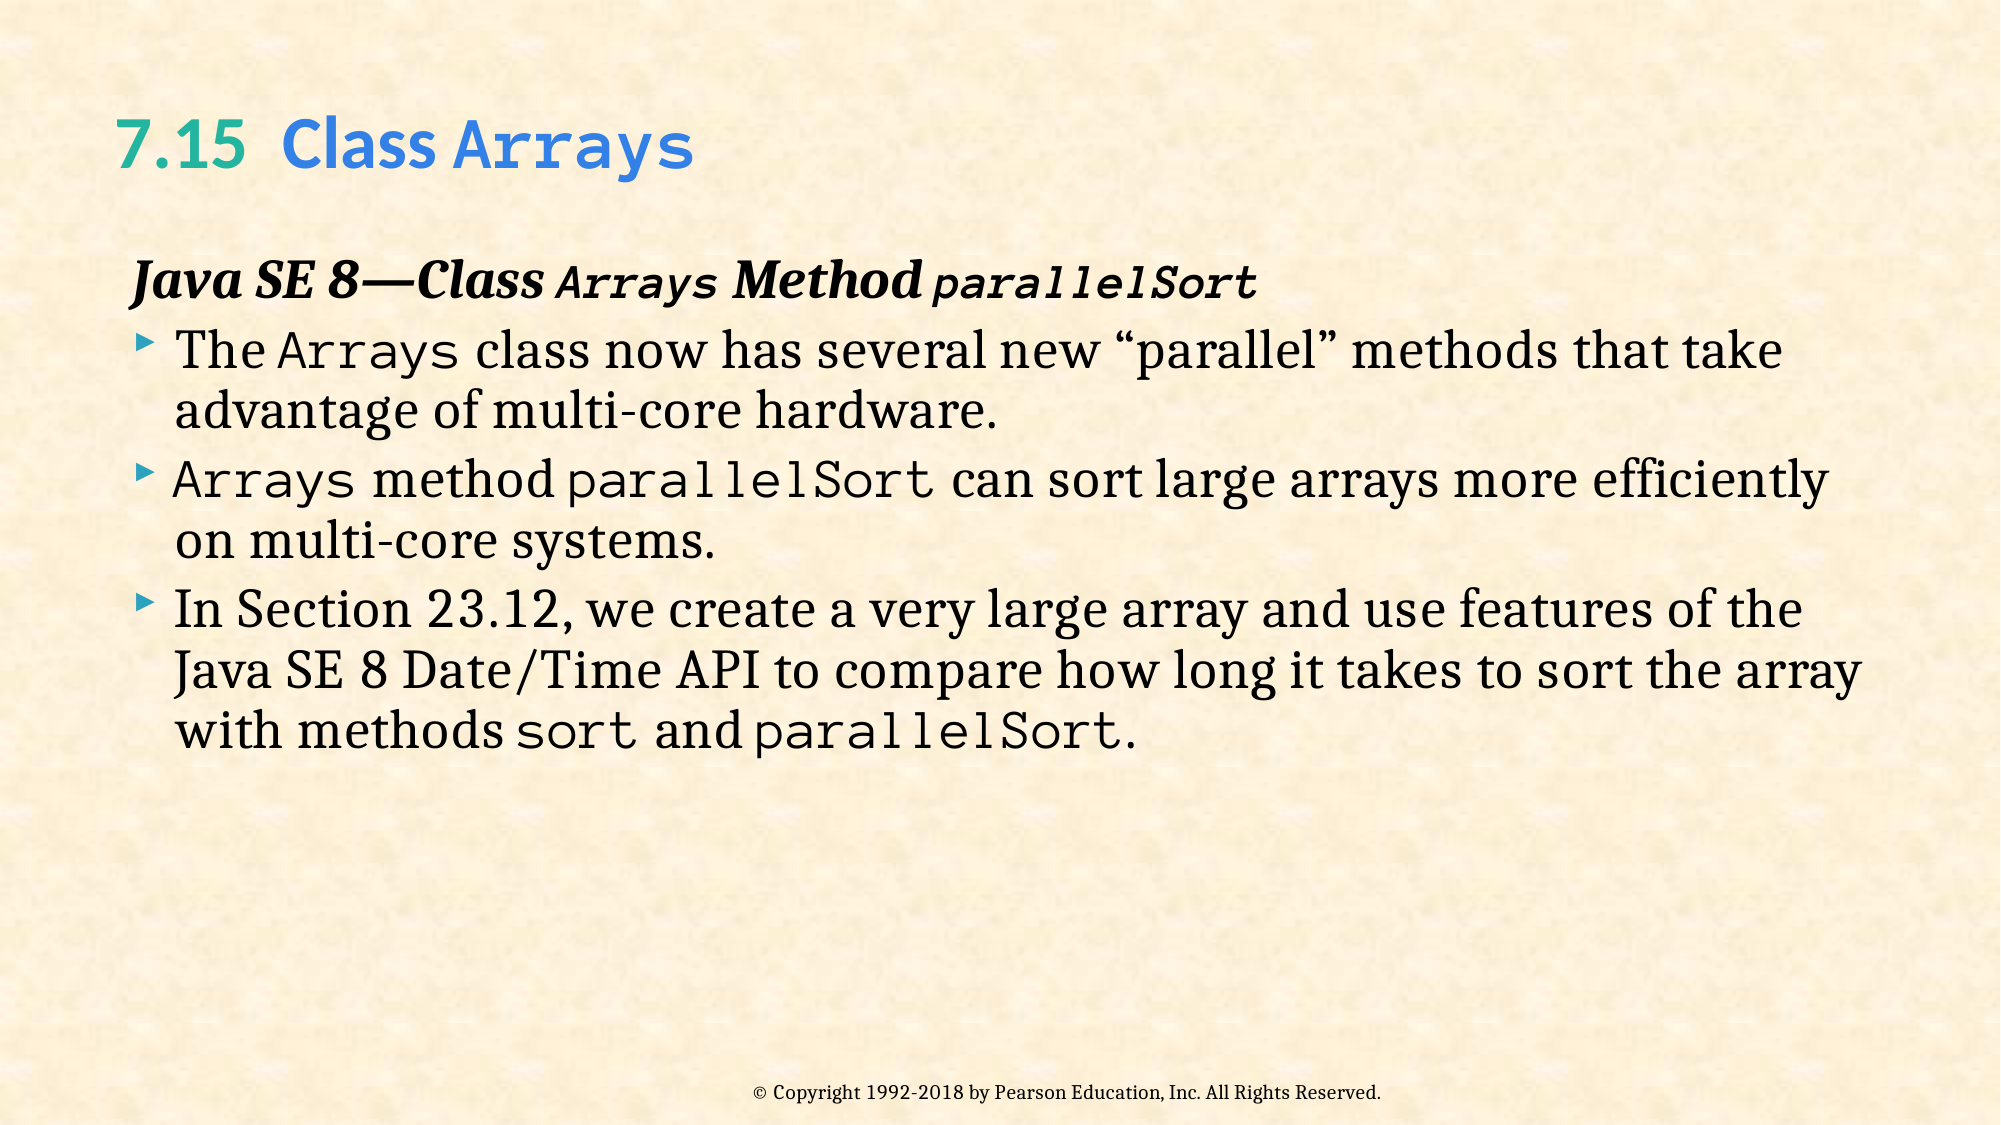

# 7.15  Class Arrays
Java SE 8—Class Arrays Method parallelSort
The Arrays class now has several new “parallel” methods that take advantage of multi-core hardware.
Arrays method parallelSort can sort large arrays more efficiently on multi-core systems.
In Section 23.12, we create a very large array and use features of the Java SE 8 Date/Time API to compare how long it takes to sort the array with methods sort and parallelSort.
© Copyright 1992-2018 by Pearson Education, Inc. All Rights Reserved.